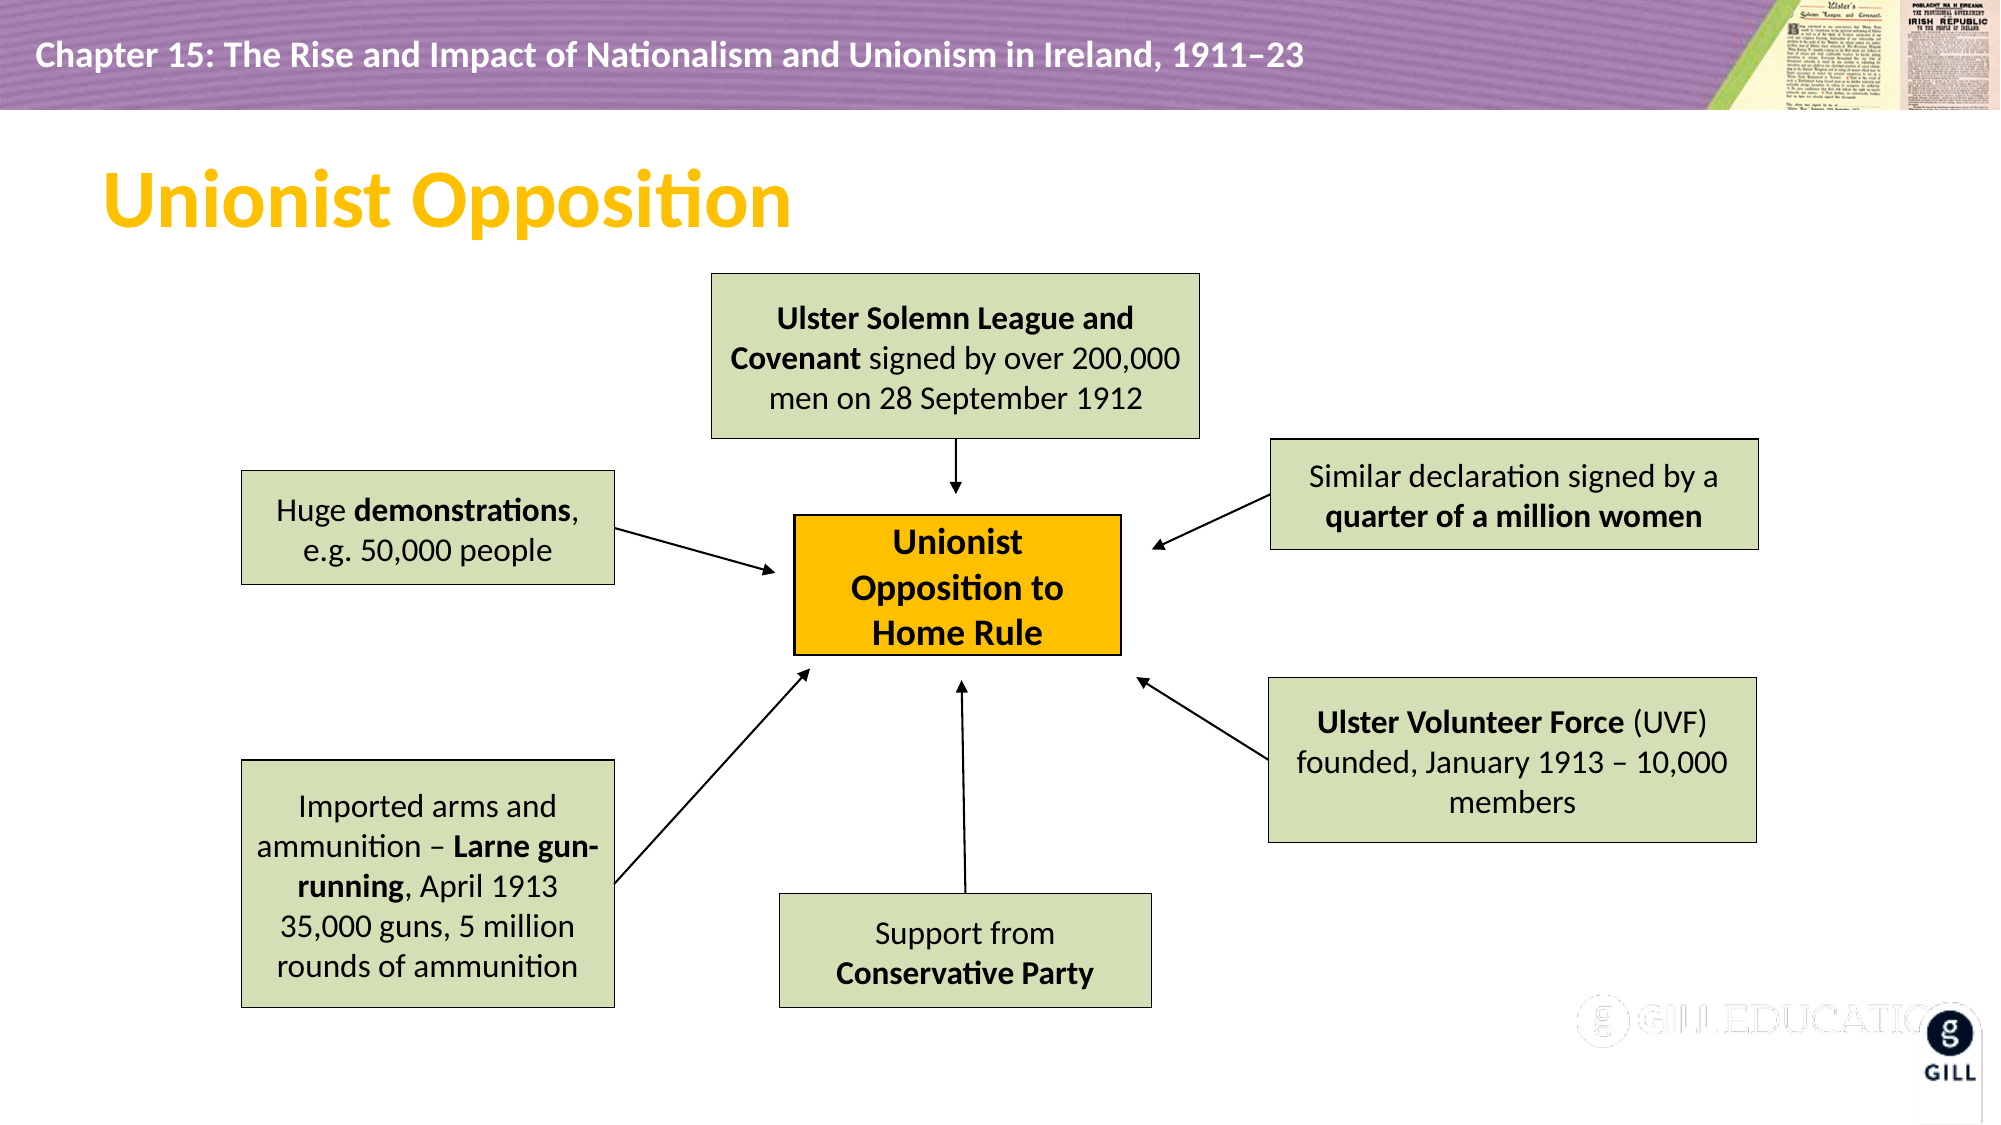

Unionist Opposition
Ulster Solemn League and Covenant signed by over 200,000 men on 28 September 1912
Similar declaration signed by a quarter of a million women
Huge demonstrations, e.g. 50,000 people
Unionist Opposition to Home Rule
Ulster Volunteer Force (UVF) founded, January 1913 – 10,000 members
Imported arms and ammunition – Larne gun-running, April 1913 35,000 guns, 5 million rounds of ammunition
Support from Conservative Party